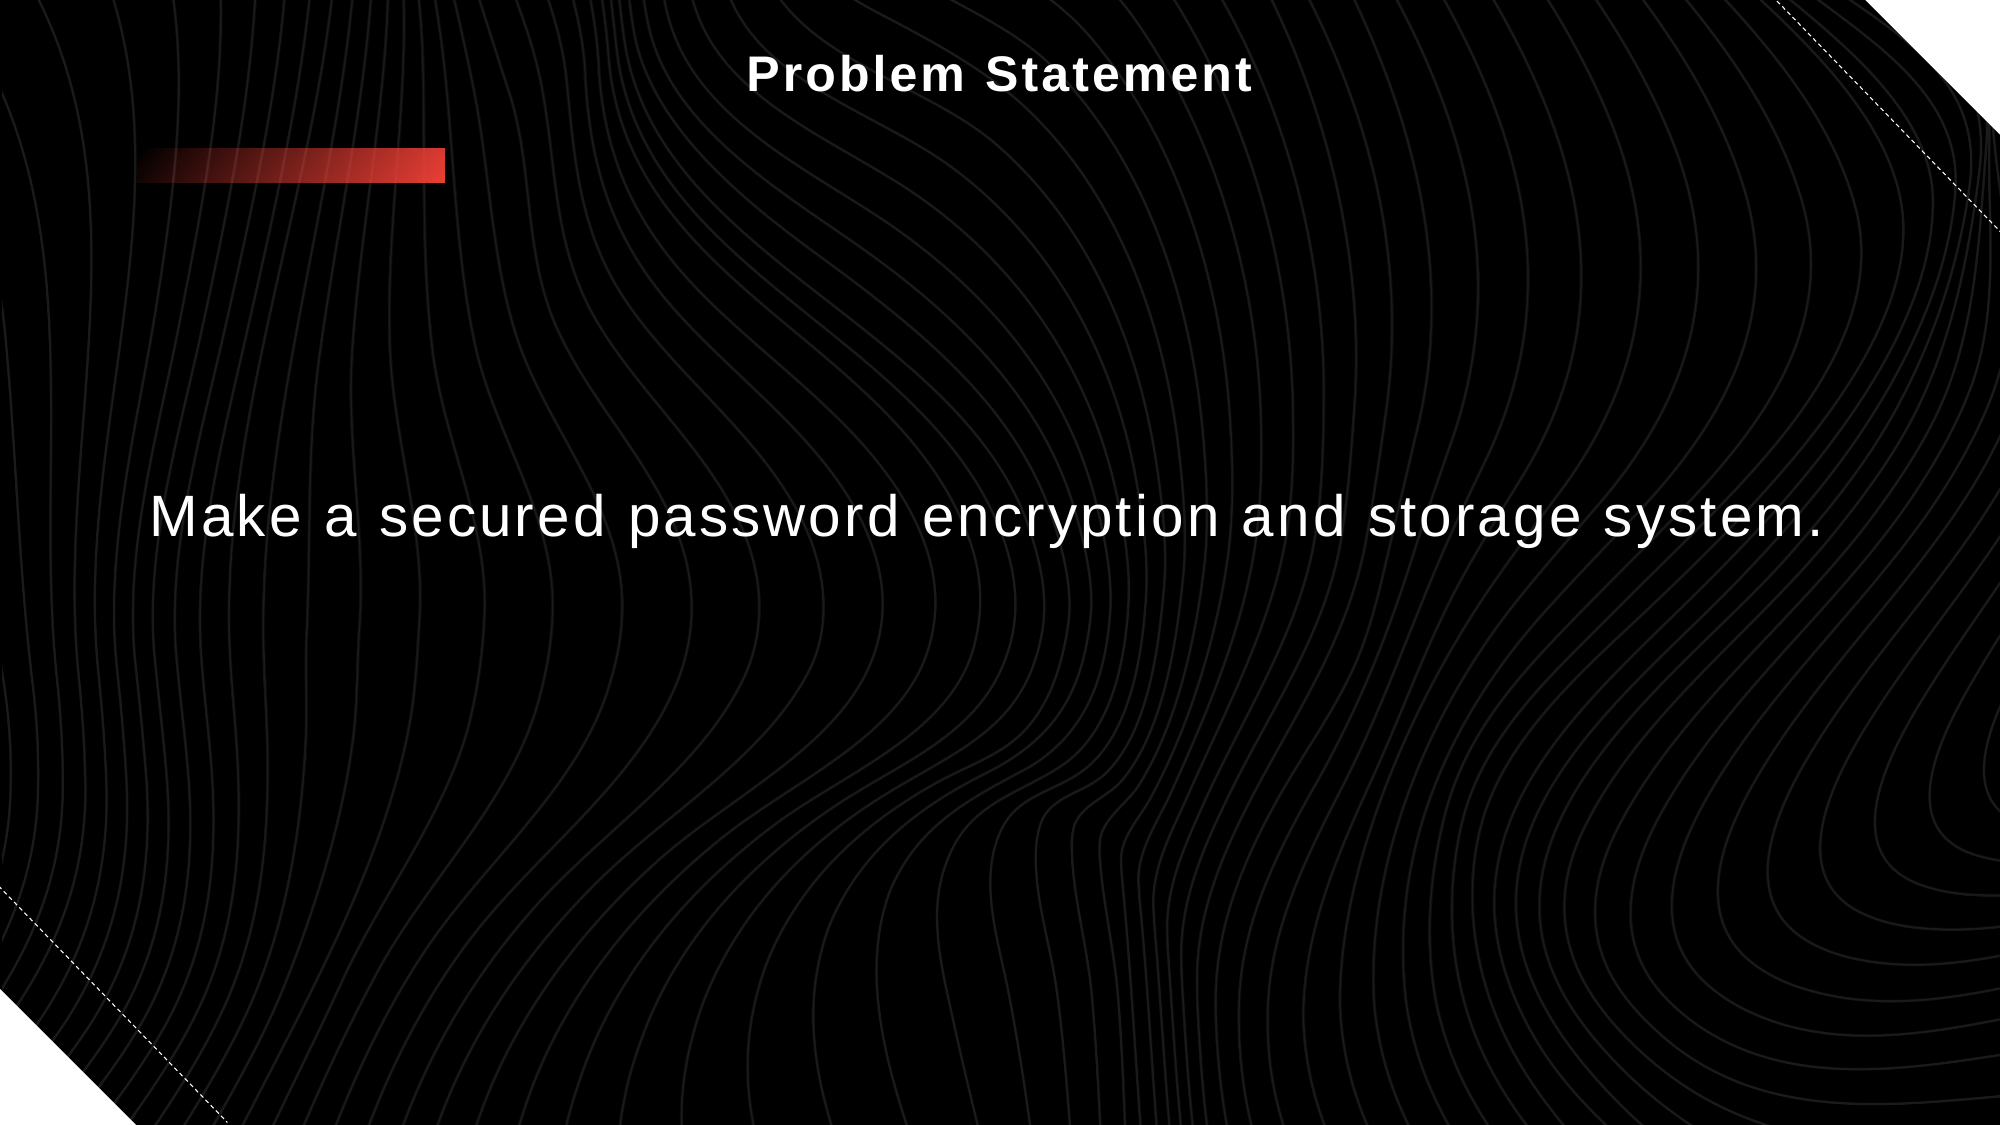

# Problem Statement
Make a secured password encryption and storage system.